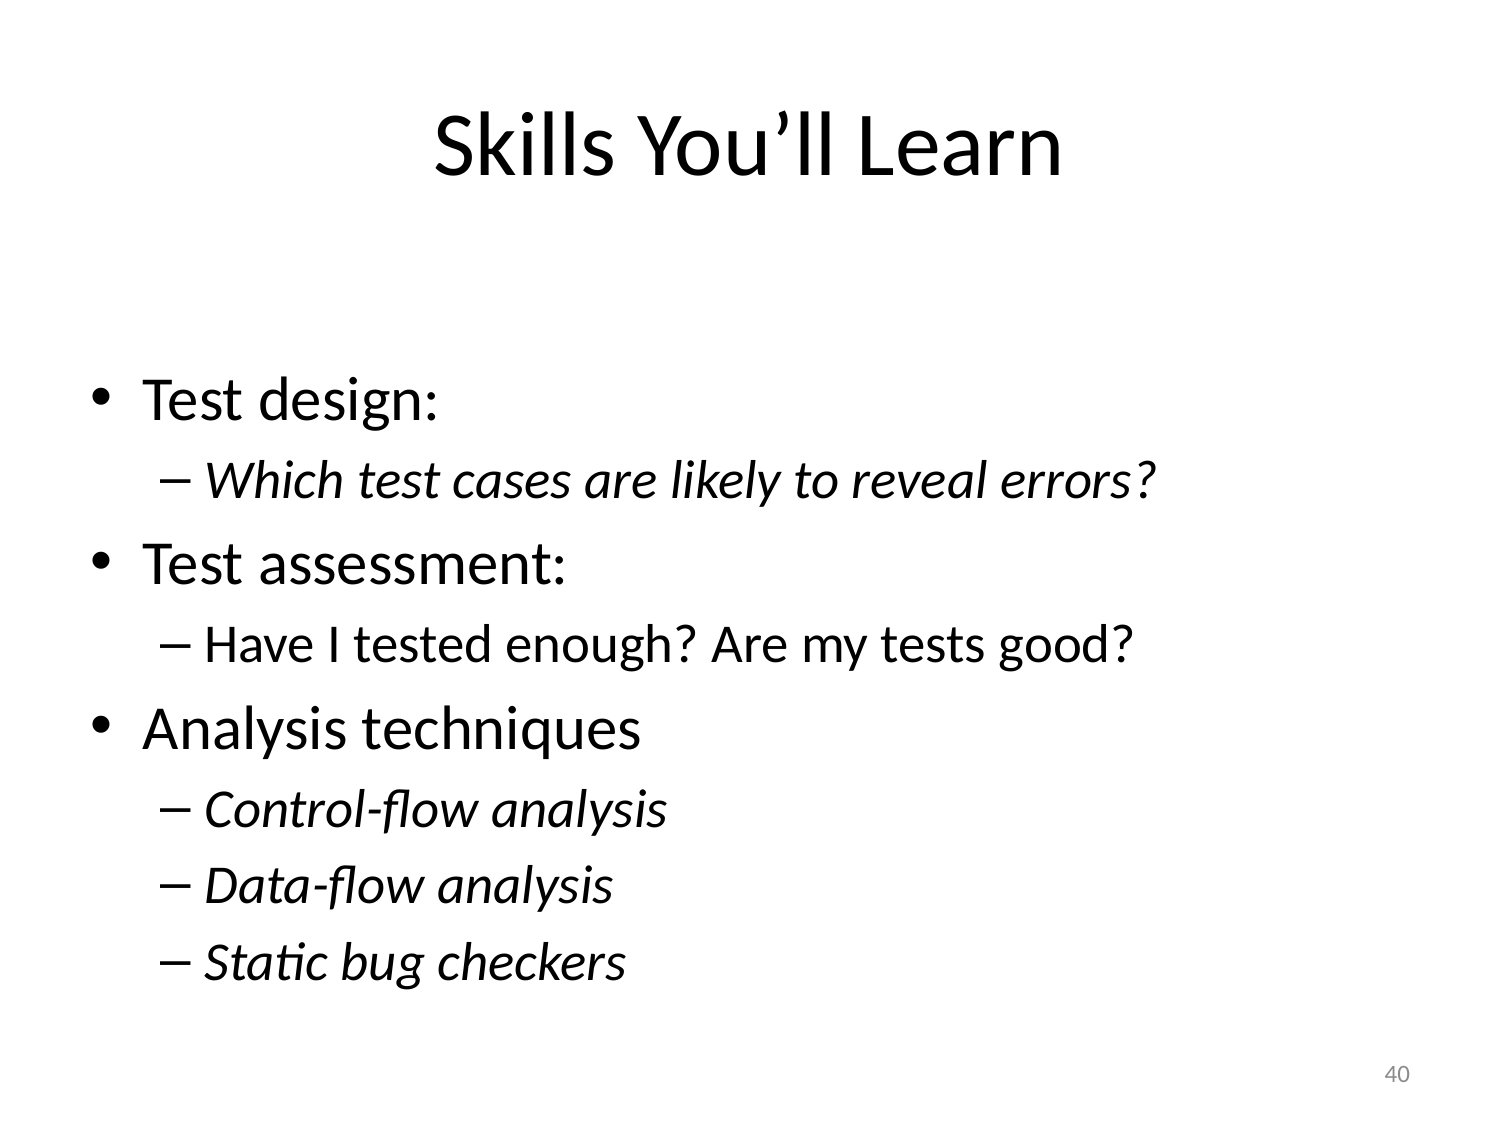

# Skills You’ll Learn

Test design:
Which test cases are likely to reveal errors?
Test assessment:
Have I tested enough? Are my tests good?
Analysis techniques
Control-flow analysis
Data-flow analysis
Static bug checkers
40